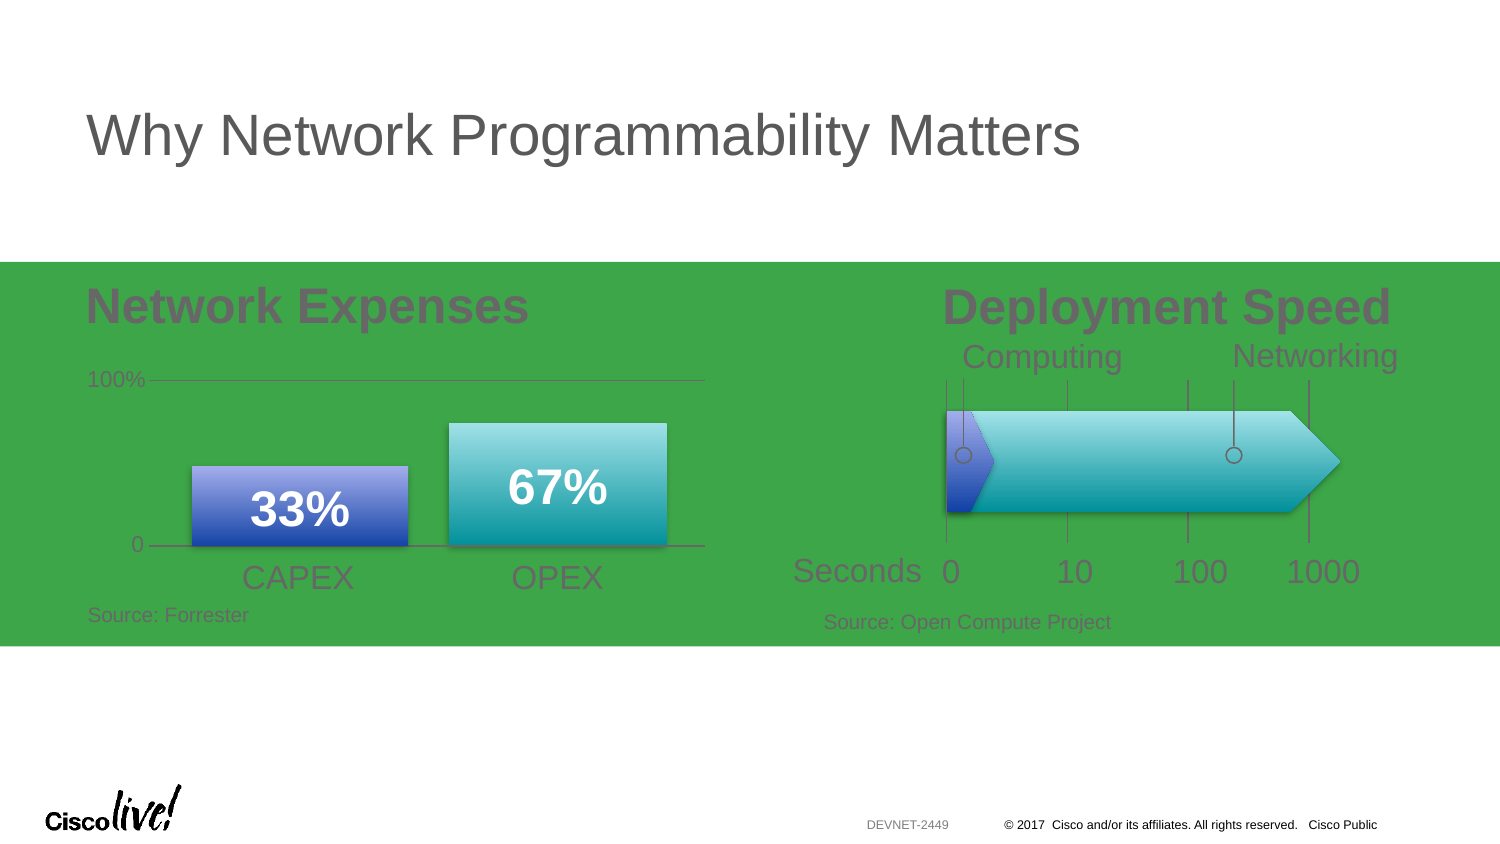

# Why Network Programmability Matters

Network Expenses
Deployment Speed
Networking
Computing
100%

67%

33%
0
Seconds
0
10
100
1000
CAPEX
OPEX
Source: Forrester
Source: Open Compute Project
DEVNET-2449